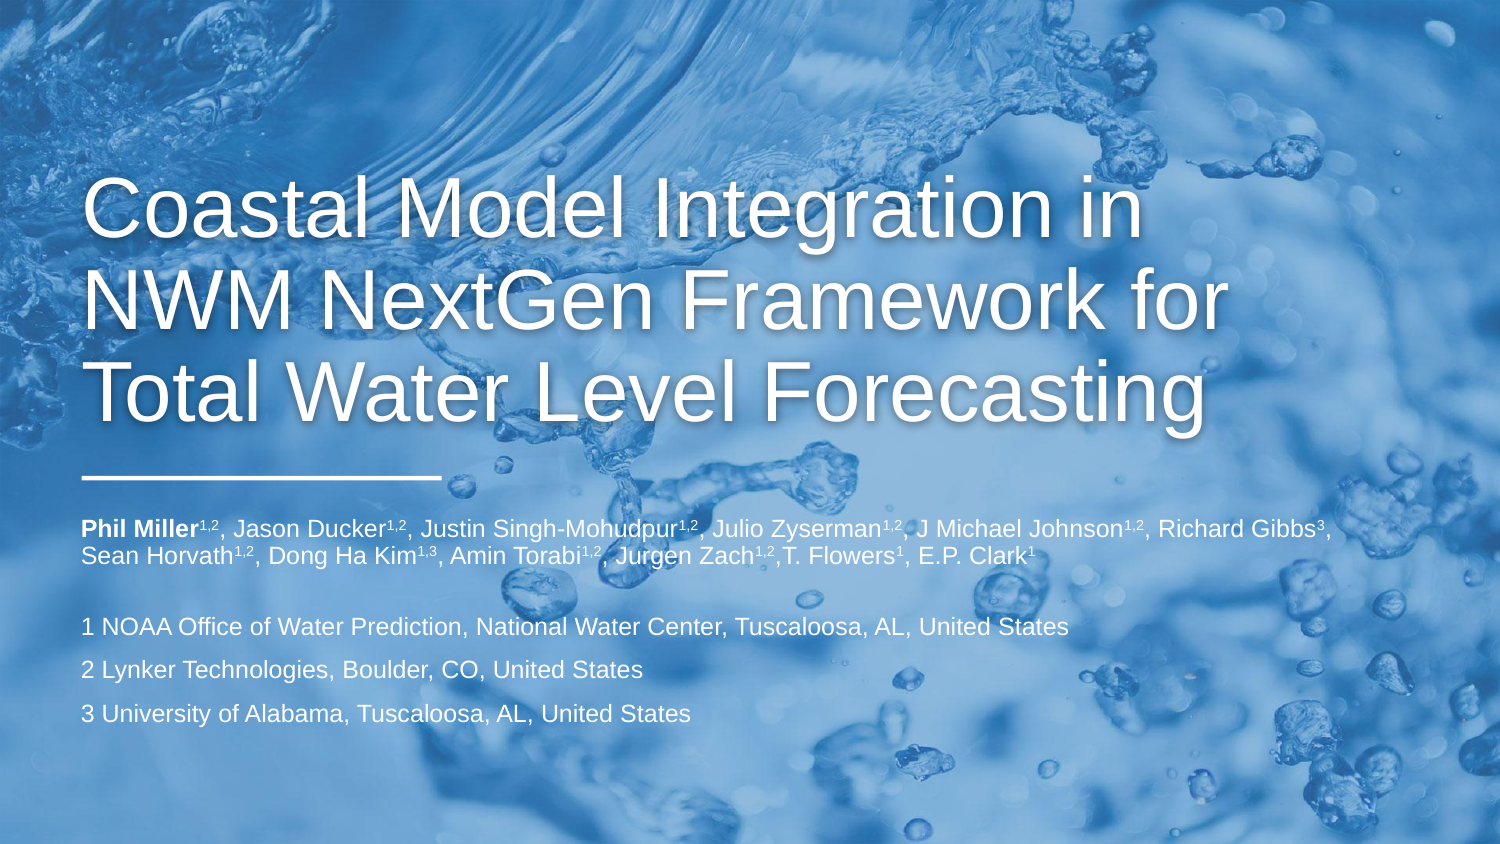

# Coastal Model Integration in NWM NextGen Framework for Total Water Level Forecasting
Phil Miller1,2, Jason Ducker1,2, Justin Singh-Mohudpur1,2, Julio Zyserman1,2, J Michael Johnson1,2, Richard Gibbs3, Sean Horvath1,2, Dong Ha Kim1,3, Amin Torabi1,2, Jurgen Zach1,2,T. Flowers1, E.P. Clark1
1 NOAA Office of Water Prediction, National Water Center, Tuscaloosa, AL, United States
2 Lynker Technologies, Boulder, CO, United States
3 University of Alabama, Tuscaloosa, AL, United States